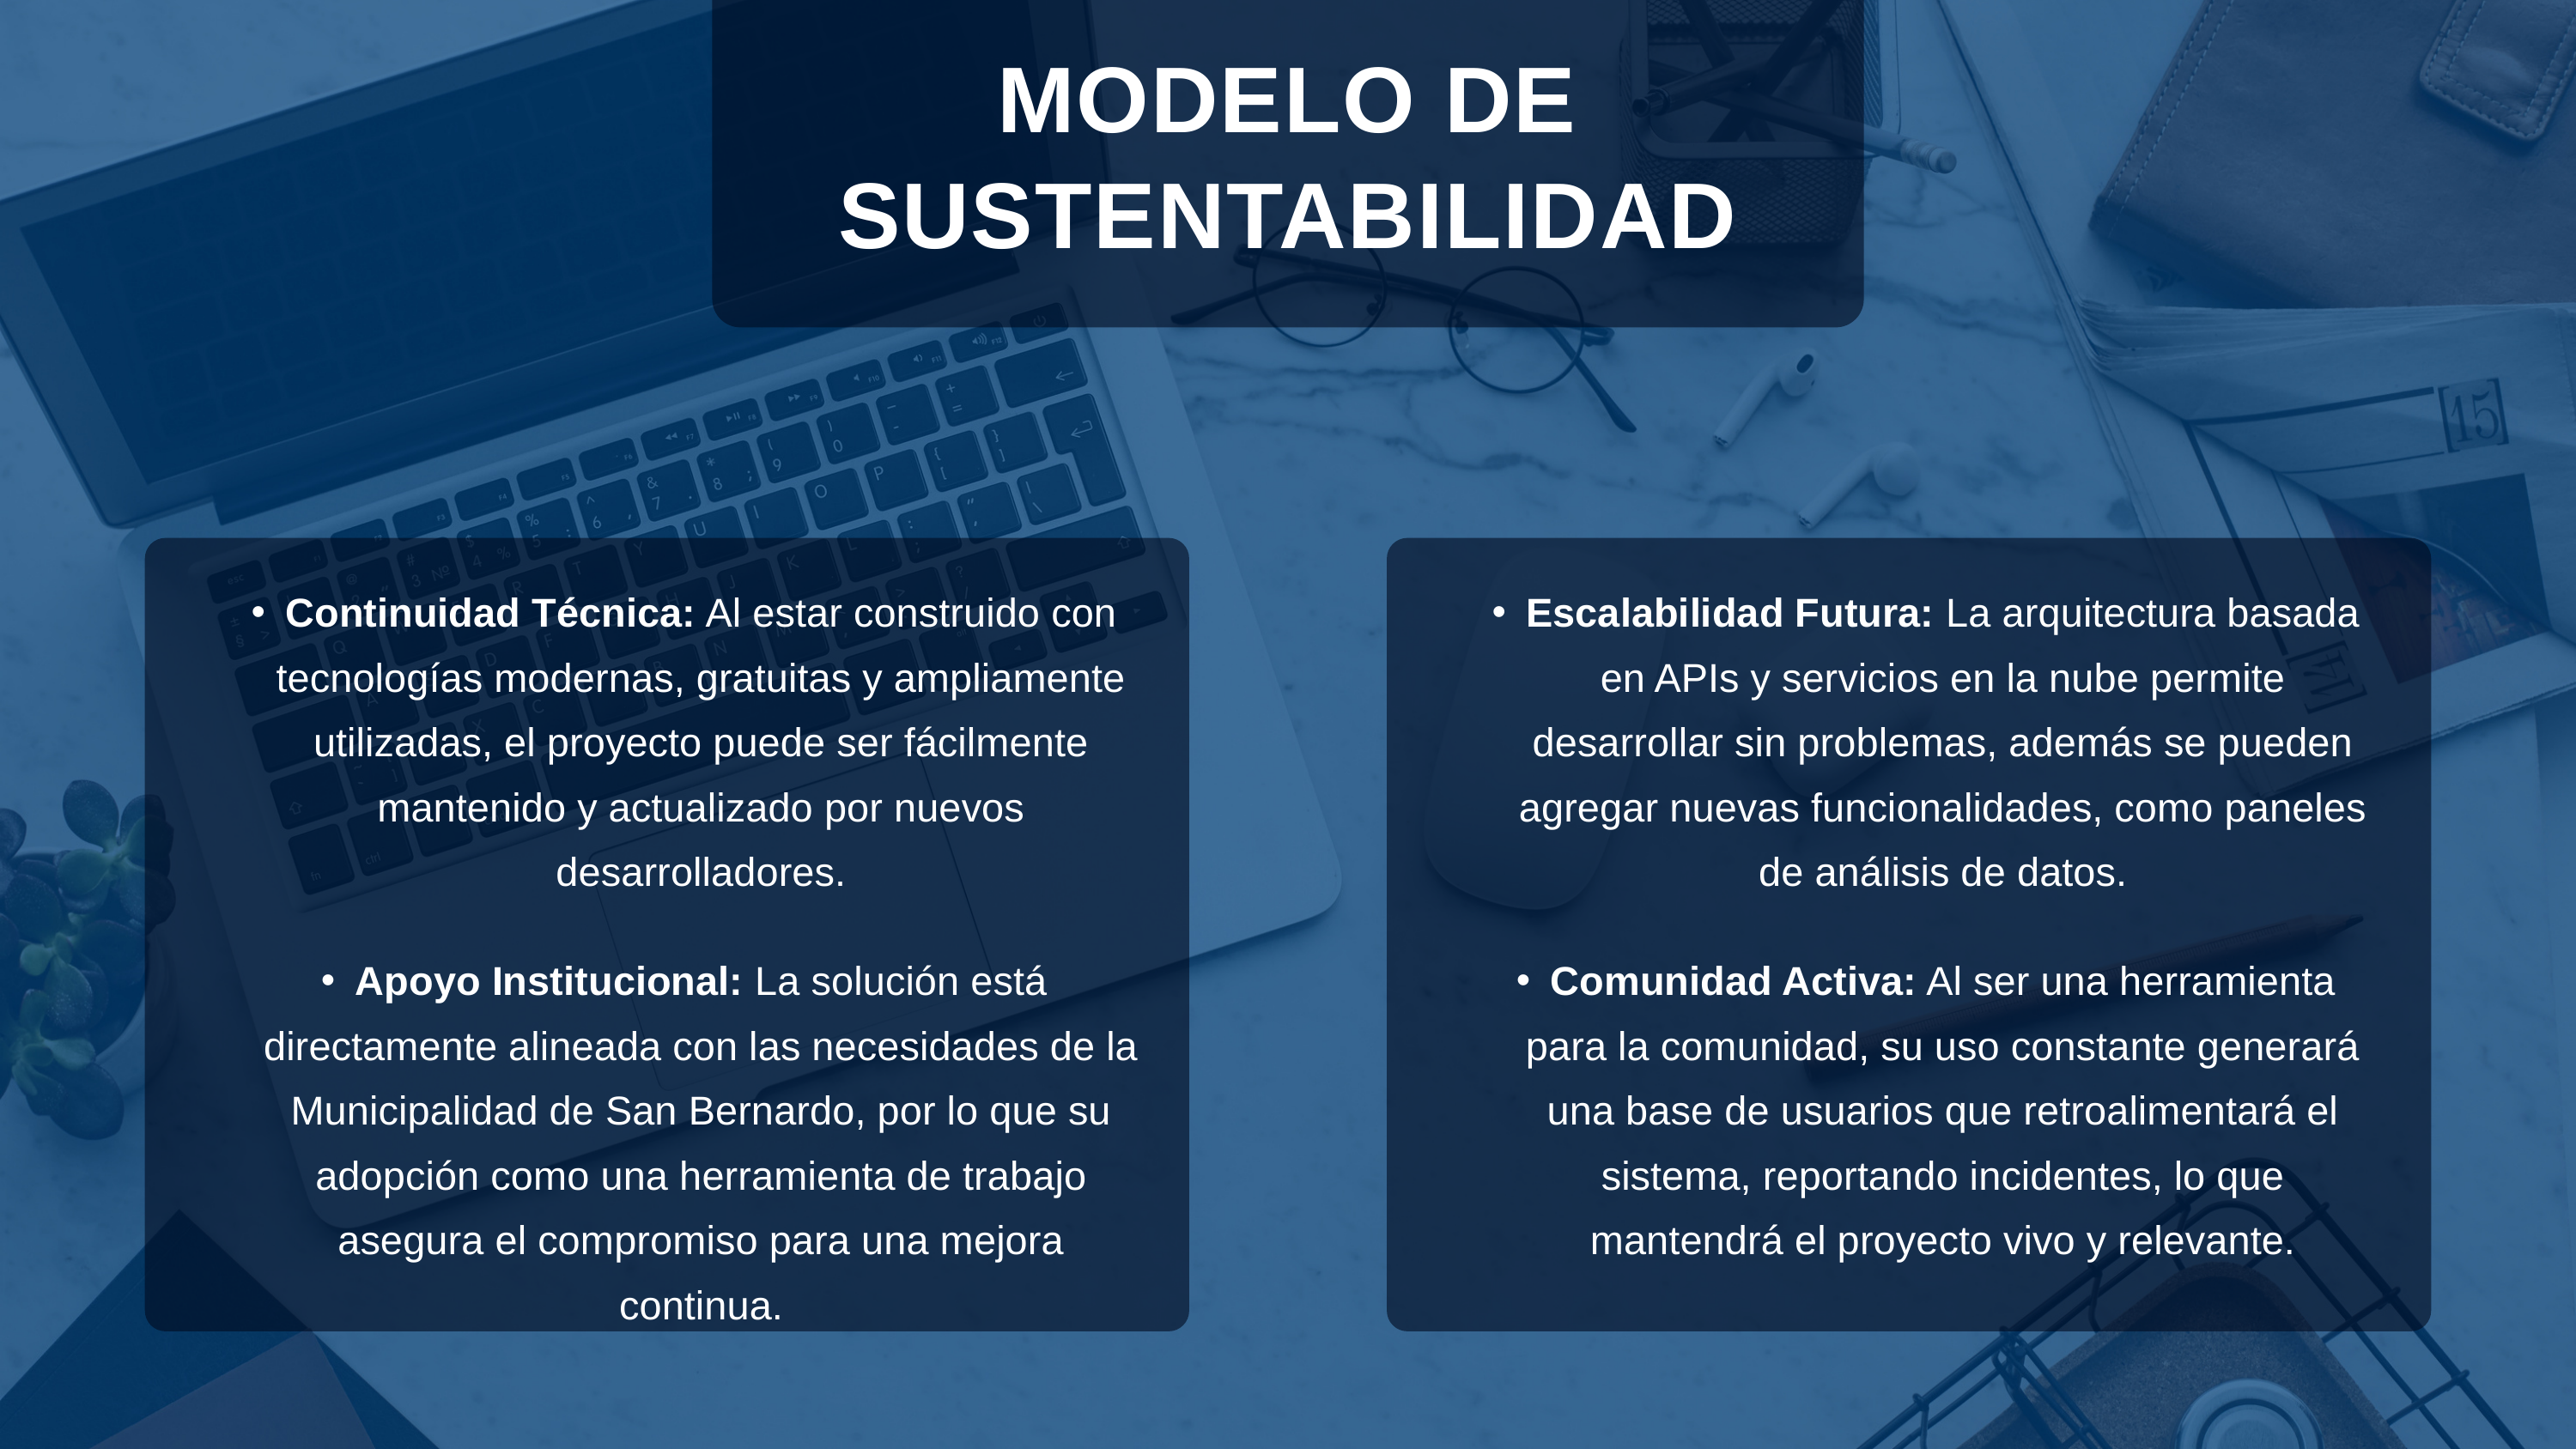

MODELO DE SUSTENTABILIDAD

Continuidad Técnica: Al estar construido con tecnologías modernas, gratuitas y ampliamente utilizadas, el proyecto puede ser fácilmente mantenido y actualizado por nuevos desarrolladores.
Escalabilidad Futura: La arquitectura basada en APIs y servicios en la nube permite desarrollar sin problemas, además se pueden agregar nuevas funcionalidades, como paneles de análisis de datos.
Apoyo Institucional: La solución está directamente alineada con las necesidades de la Municipalidad de San Bernardo, por lo que su adopción como una herramienta de trabajo asegura el compromiso para una mejora continua.
Comunidad Activa: Al ser una herramienta para la comunidad, su uso constante generará una base de usuarios que retroalimentará el sistema, reportando incidentes, lo que mantendrá el proyecto vivo y relevante.